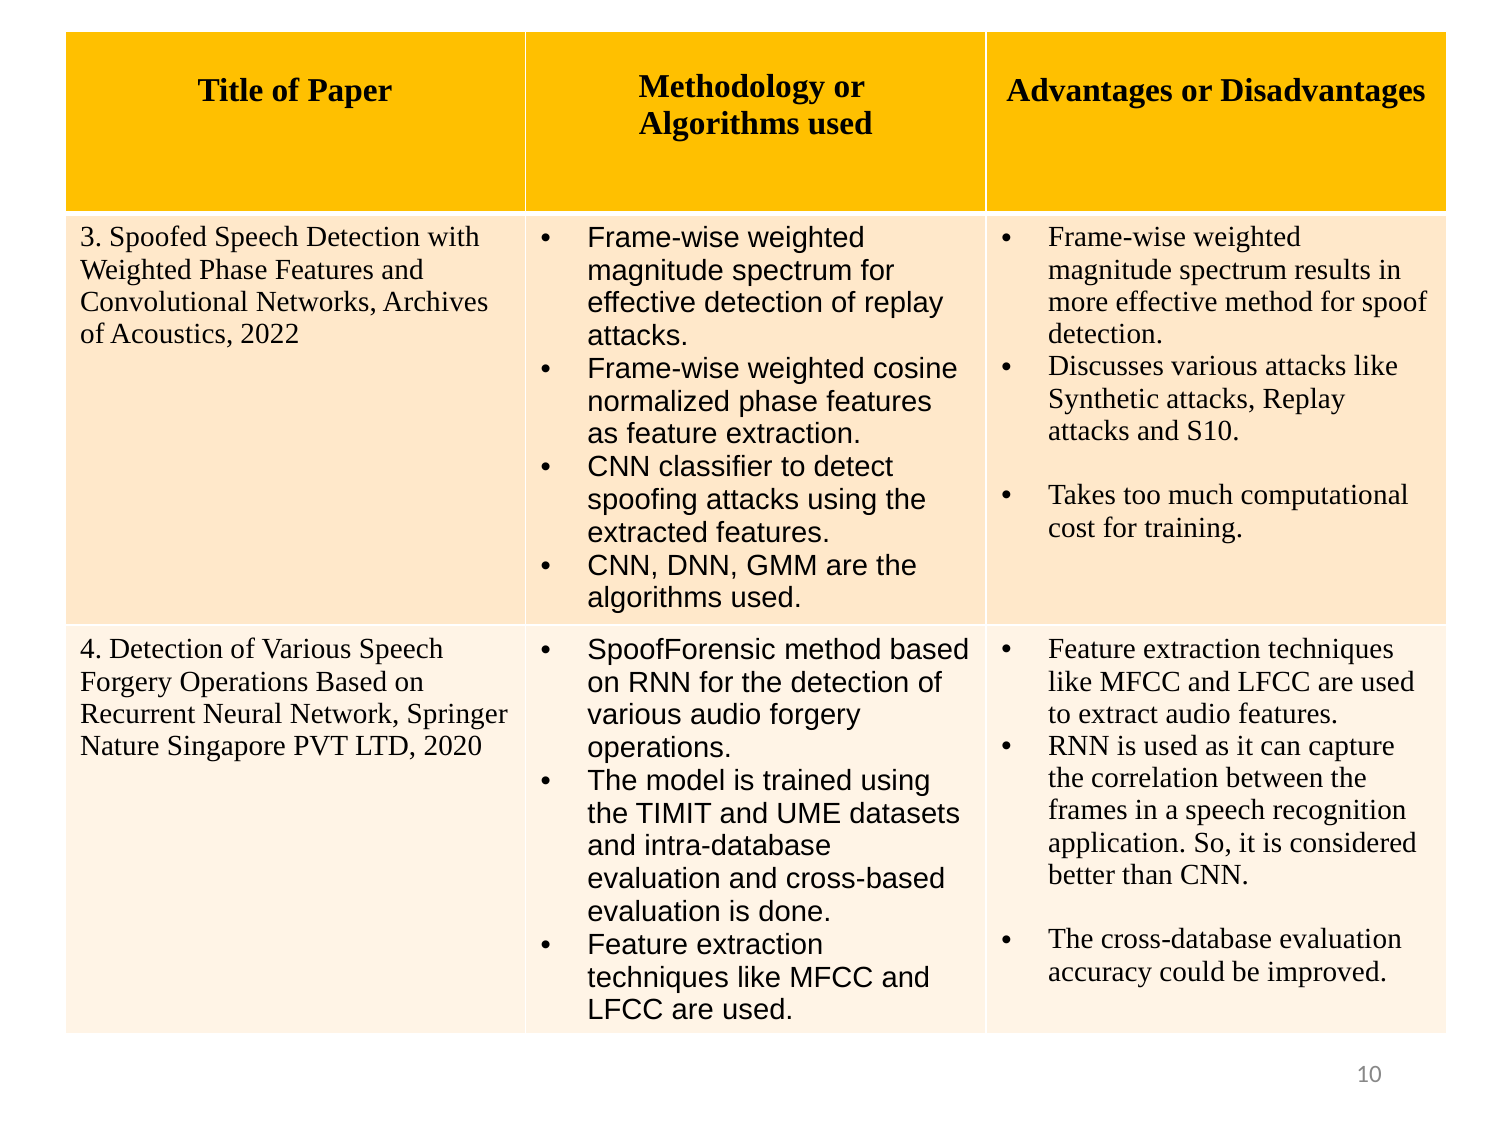

| Title of Paper | Methodology or Algorithms used | Advantages or Disadvantages |
| --- | --- | --- |
| 3. Spoofed Speech Detection with Weighted Phase Features and Convolutional Networks, Archives of Acoustics, 2022 | Frame-wise weighted magnitude spectrum for effective detection of replay attacks. Frame-wise weighted cosine normalized phase features as feature extraction. CNN classifier to detect spoofing attacks using the extracted features. CNN, DNN, GMM are the algorithms used. | Frame-wise weighted magnitude spectrum results in more effective method for spoof detection. Discusses various attacks like Synthetic attacks, Replay attacks and S10. Takes too much computational cost for training. |
| 4. Detection of Various Speech Forgery Operations Based on Recurrent Neural Network, Springer Nature Singapore PVT LTD, 2020 | SpoofForensic method based on RNN for the detection of various audio forgery operations. The model is trained using the TIMIT and UME datasets and intra-database evaluation and cross-based evaluation is done. Feature extraction techniques like MFCC and LFCC are used. | Feature extraction techniques like MFCC and LFCC are used to extract audio features. RNN is used as it can capture the correlation between the frames in a speech recognition application. So, it is considered better than CNN. The cross-database evaluation accuracy could be improved. |
10